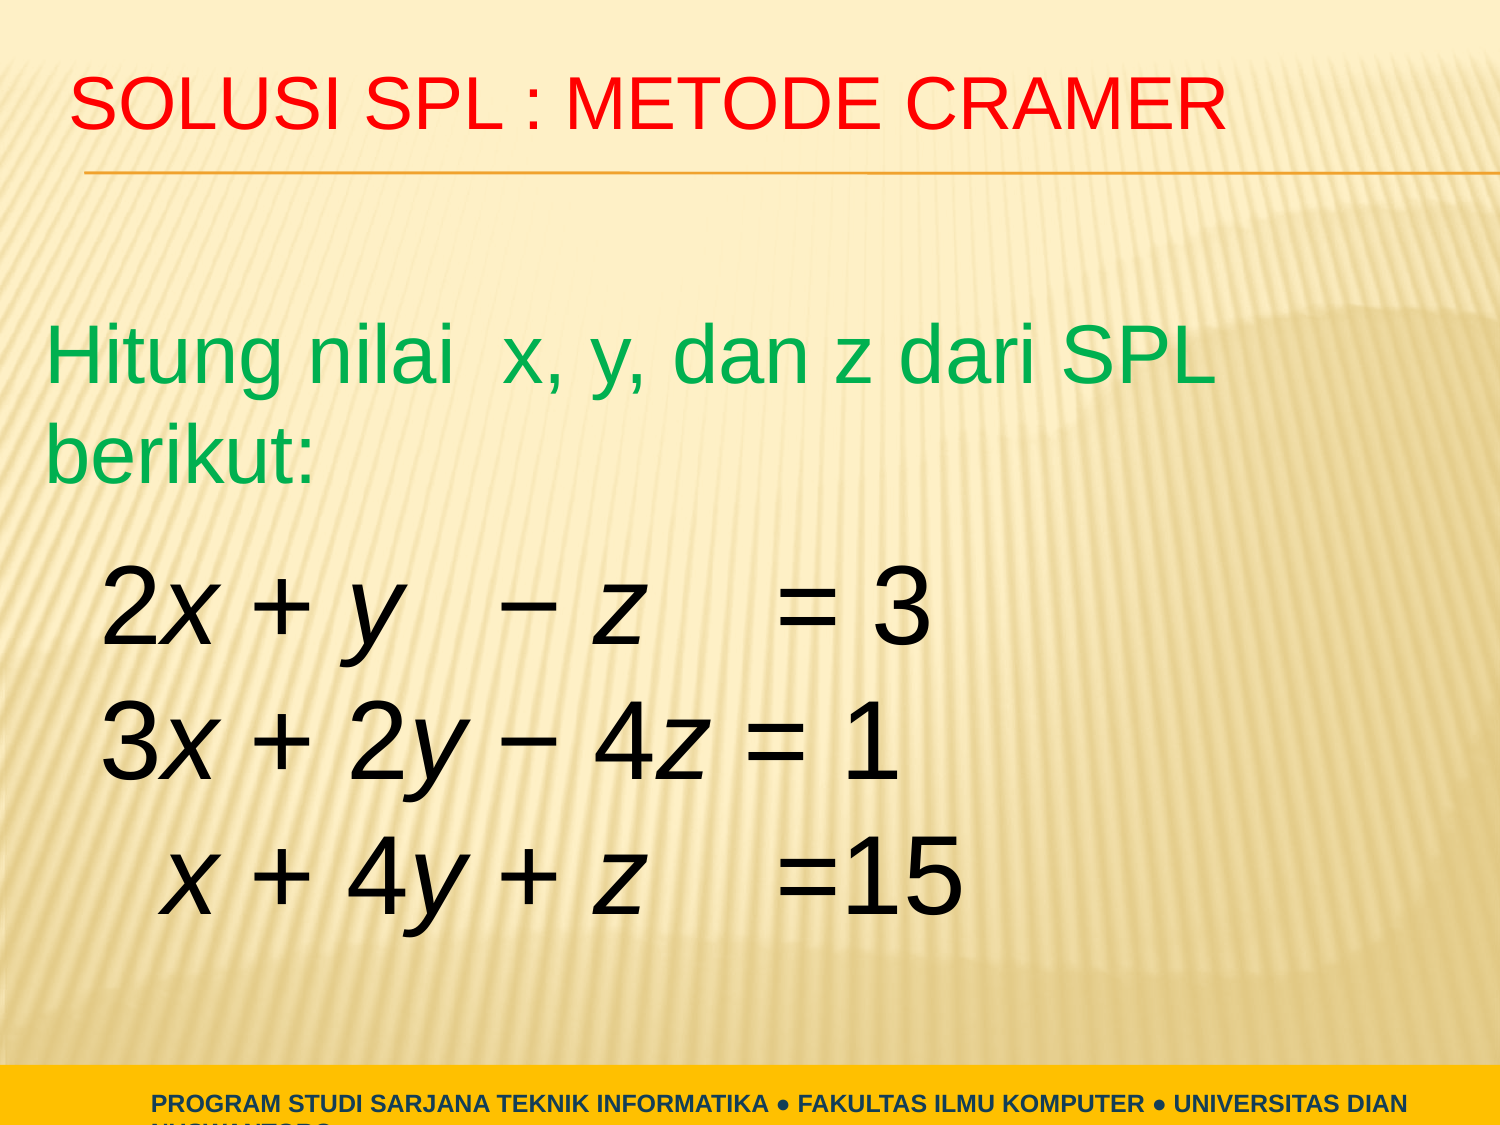

# SOLUSI SPL : METODE CRAMER
Hitung nilai  x, y, dan z dari SPL berikut:
2x + y   − z    = 3
3x + 2y − 4z = 1
  x + 4y + z    =15

PROGRAM STUDI SARJANA TEKNIK INFORMATIKA ● FAKULTAS ILMU KOMPUTER ● UNIVERSITAS DIAN NUSWANTORO